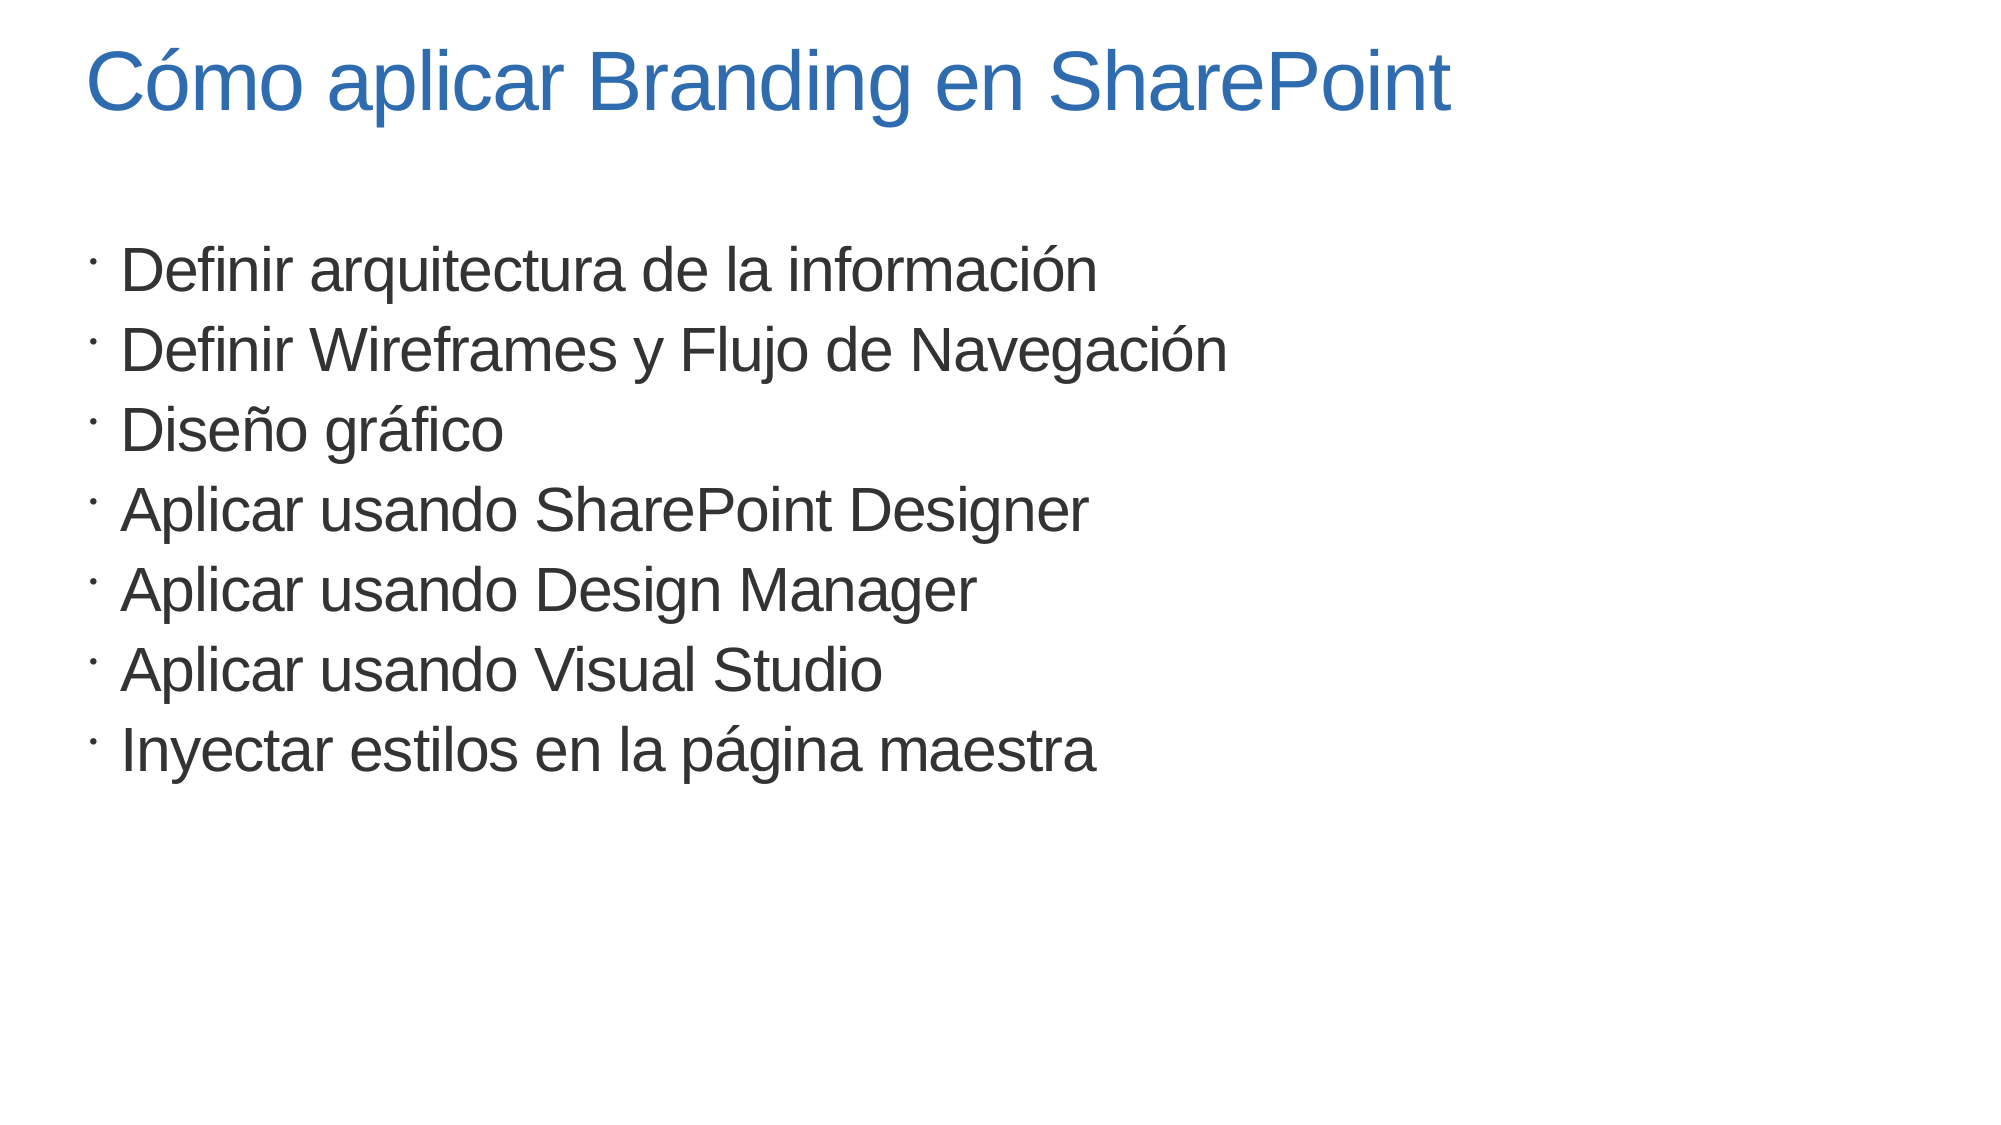

# Cómo aplicar Branding en SharePoint
Definir arquitectura de la información
Definir Wireframes y Flujo de Navegación
Diseño gráfico
Aplicar usando SharePoint Designer
Aplicar usando Design Manager
Aplicar usando Visual Studio
Inyectar estilos en la página maestra